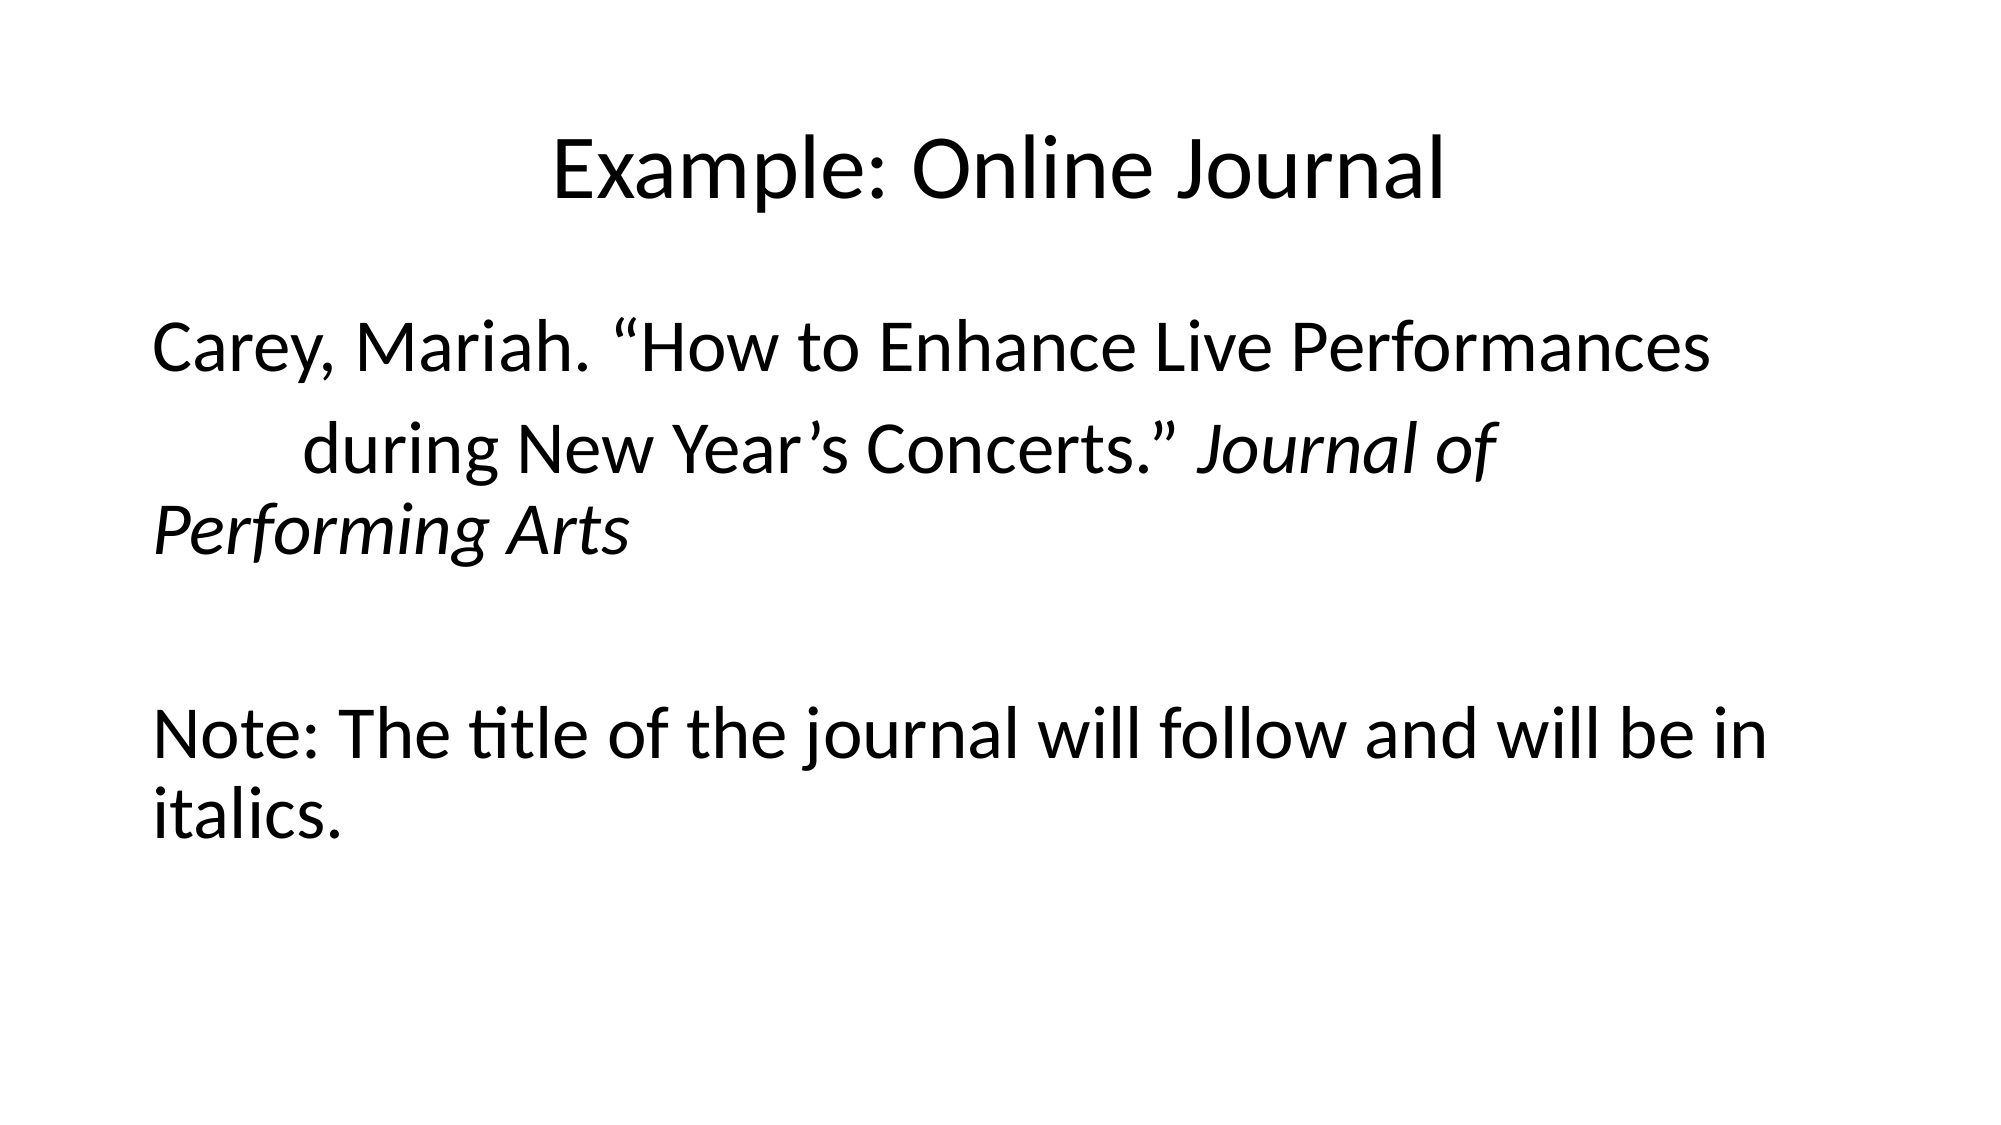

# Example: Online Journal
Carey, Mariah. “How to Enhance Live Performances
	during New Year’s Concerts.” Journal of 	Performing Arts

Note: The title of the journal will follow and will be in italics.